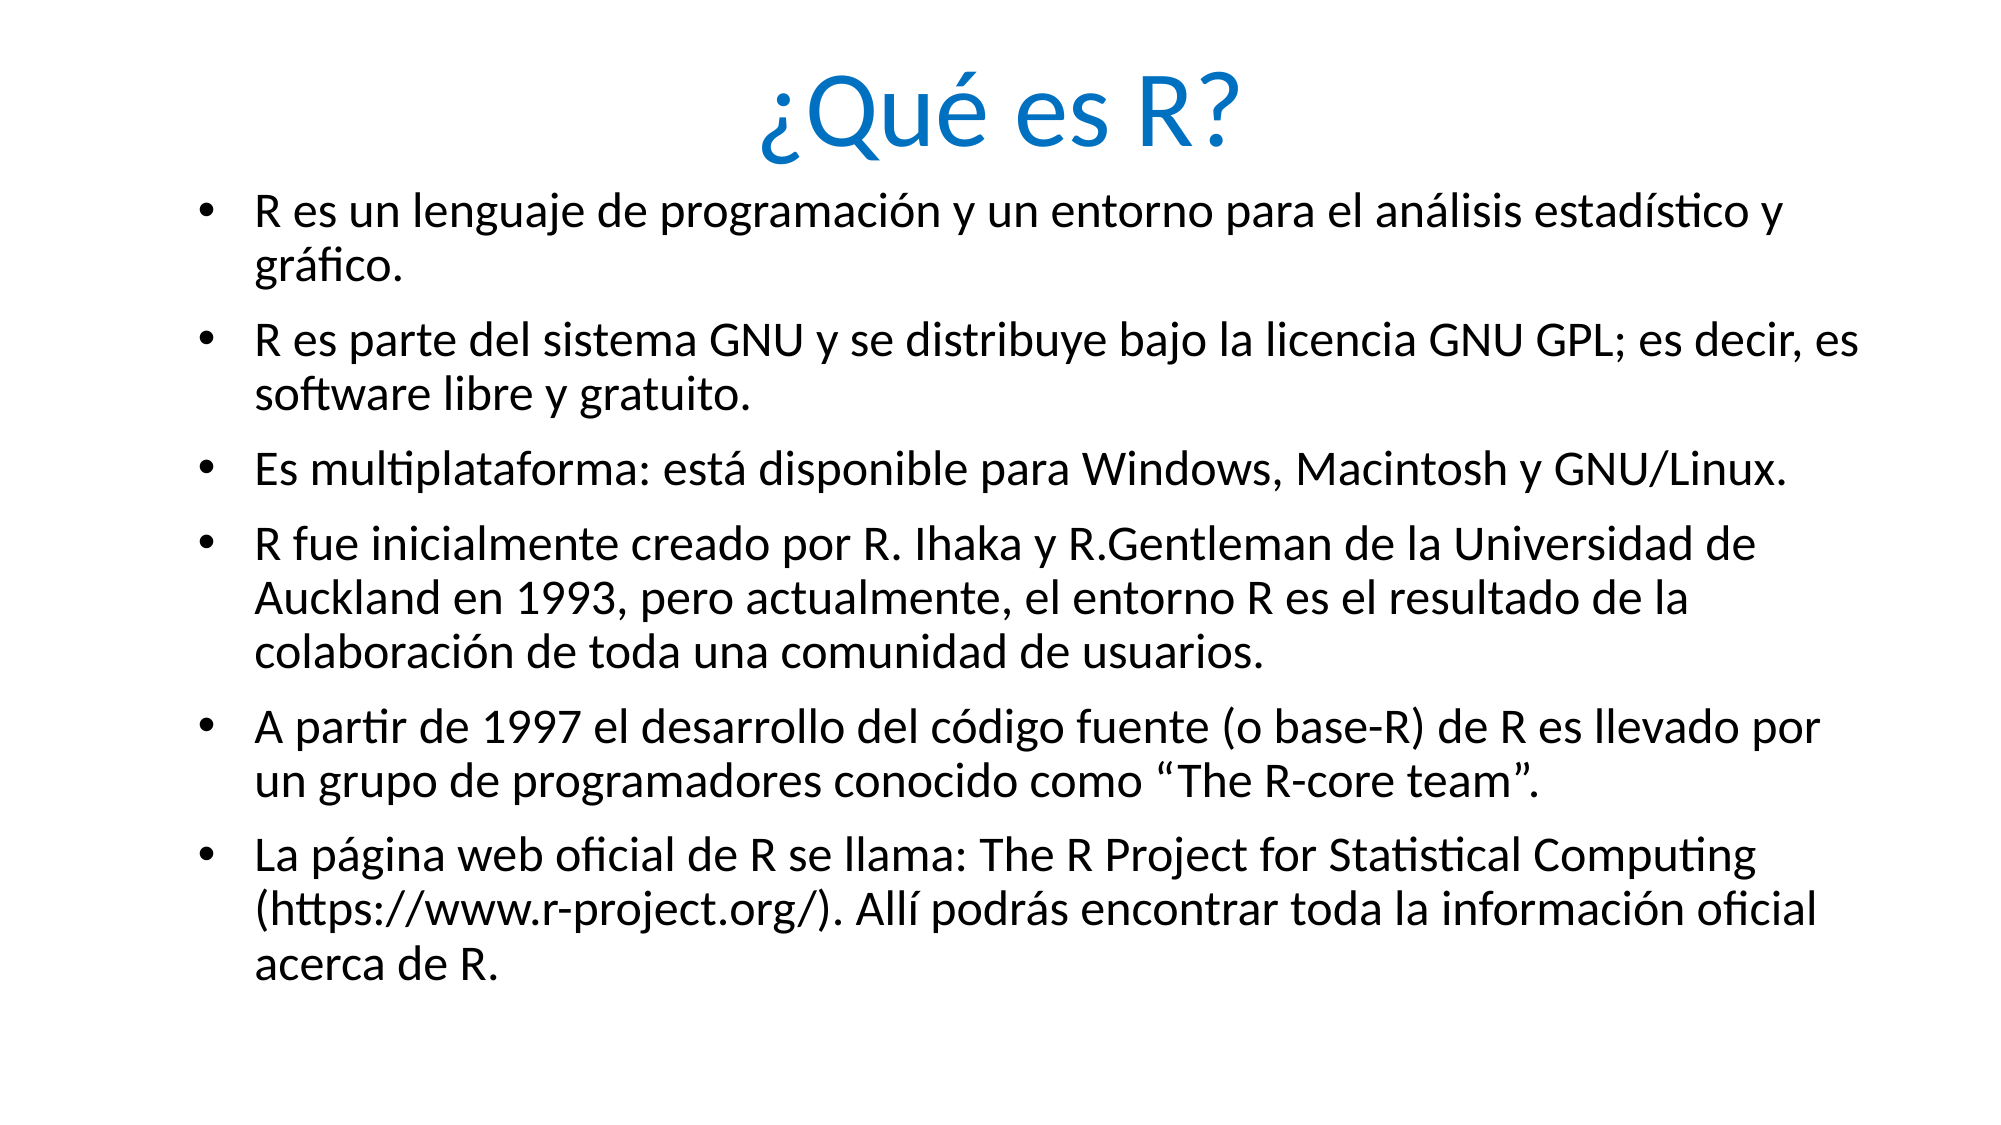

# ¿Qué es R?
R es un lenguaje de programación y un entorno para el análisis estadístico y gráfico.
R es parte del sistema GNU y se distribuye bajo la licencia GNU GPL; es decir, es software libre y gratuito.
Es multiplataforma: está disponible para Windows, Macintosh y GNU/Linux.
R fue inicialmente creado por R. Ihaka y R.Gentleman de la Universidad de Auckland en 1993, pero actualmente, el entorno R es el resultado de la colaboración de toda una comunidad de usuarios.
A partir de 1997 el desarrollo del código fuente (o base-R) de R es llevado por un grupo de programadores conocido como “The R-core team”.
La página web oficial de R se llama: The R Project for Statistical Computing (https://www.r-project.org/). Allí podrás encontrar toda la información oficial acerca de R.